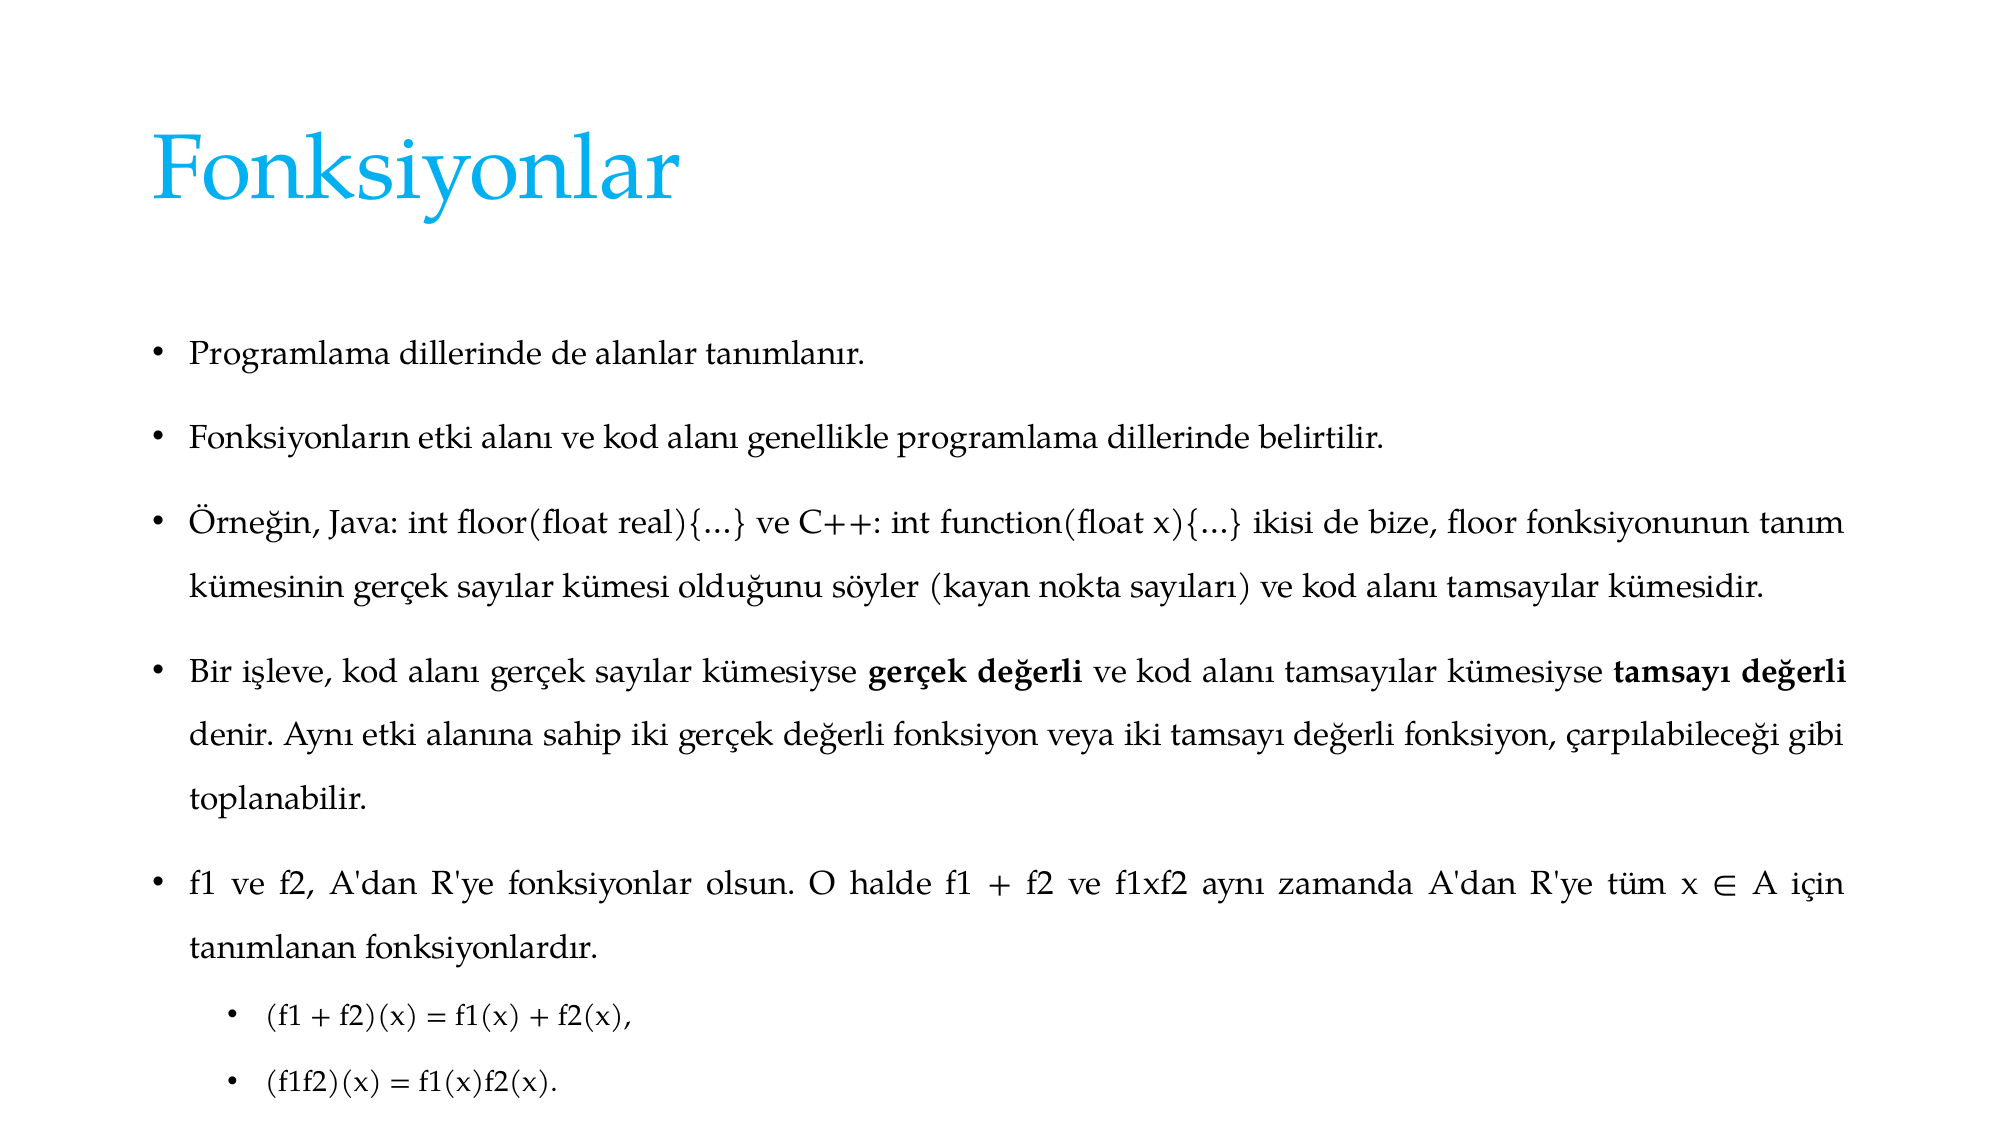

# Fonksiyonlar
Programlama dillerinde de alanlar tanımlanır.
Fonksiyonların etki alanı ve kod alanı genellikle programlama dillerinde belirtilir.
Örneğin, Java: int floor(float real){…} ve C++: int function(float x){…} ikisi de bize, floor fonksiyonunun tanım kümesinin gerçek sayılar kümesi olduğunu söyler (kayan nokta sayıları) ve kod alanı tamsayılar kümesidir.
Bir işleve, kod alanı gerçek sayılar kümesiyse gerçek değerli ve kod alanı tamsayılar kümesiyse tamsayı değerli denir. Aynı etki alanına sahip iki gerçek değerli fonksiyon veya iki tamsayı değerli fonksiyon, çarpılabileceği gibi toplanabilir.
f1 ve f2, A'dan R'ye fonksiyonlar olsun. O halde f1 + f2 ve f1xf2 aynı zamanda A'dan R'ye tüm x ∈ A için tanımlanan fonksiyonlardır.
(f1 + f2)(x) = f1(x) + f2(x),
(f1f2)(x) = f1(x)f2(x).